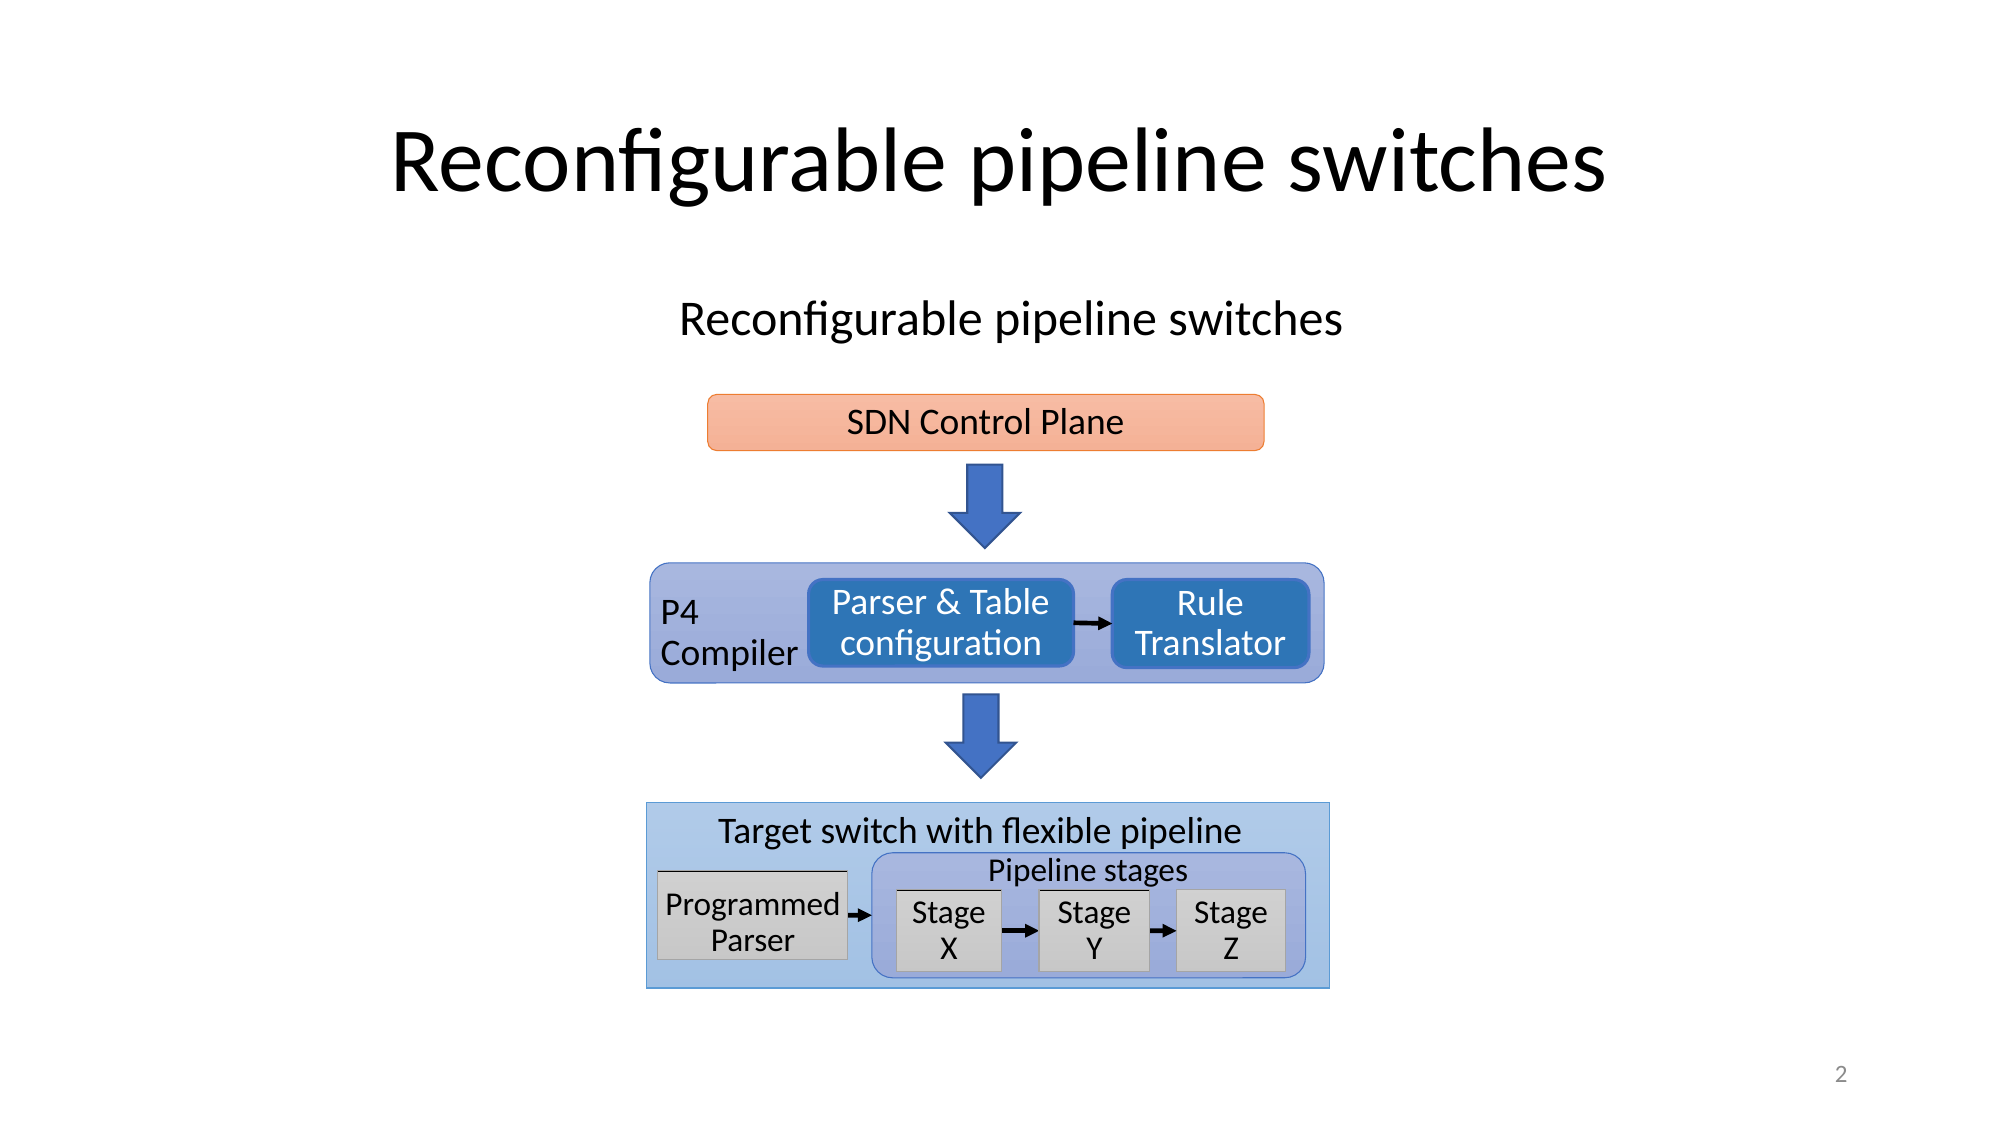

# Reconfigurable pipeline switches
Reconfigurable pipeline switches
SDN Control Plane

Parser & Table configuration
Rule Translator
P4 Compiler

Target switch with flexible pipeline
Pipeline stages

Programmed Parser
Stage X
Stage Y
Stage Z
2